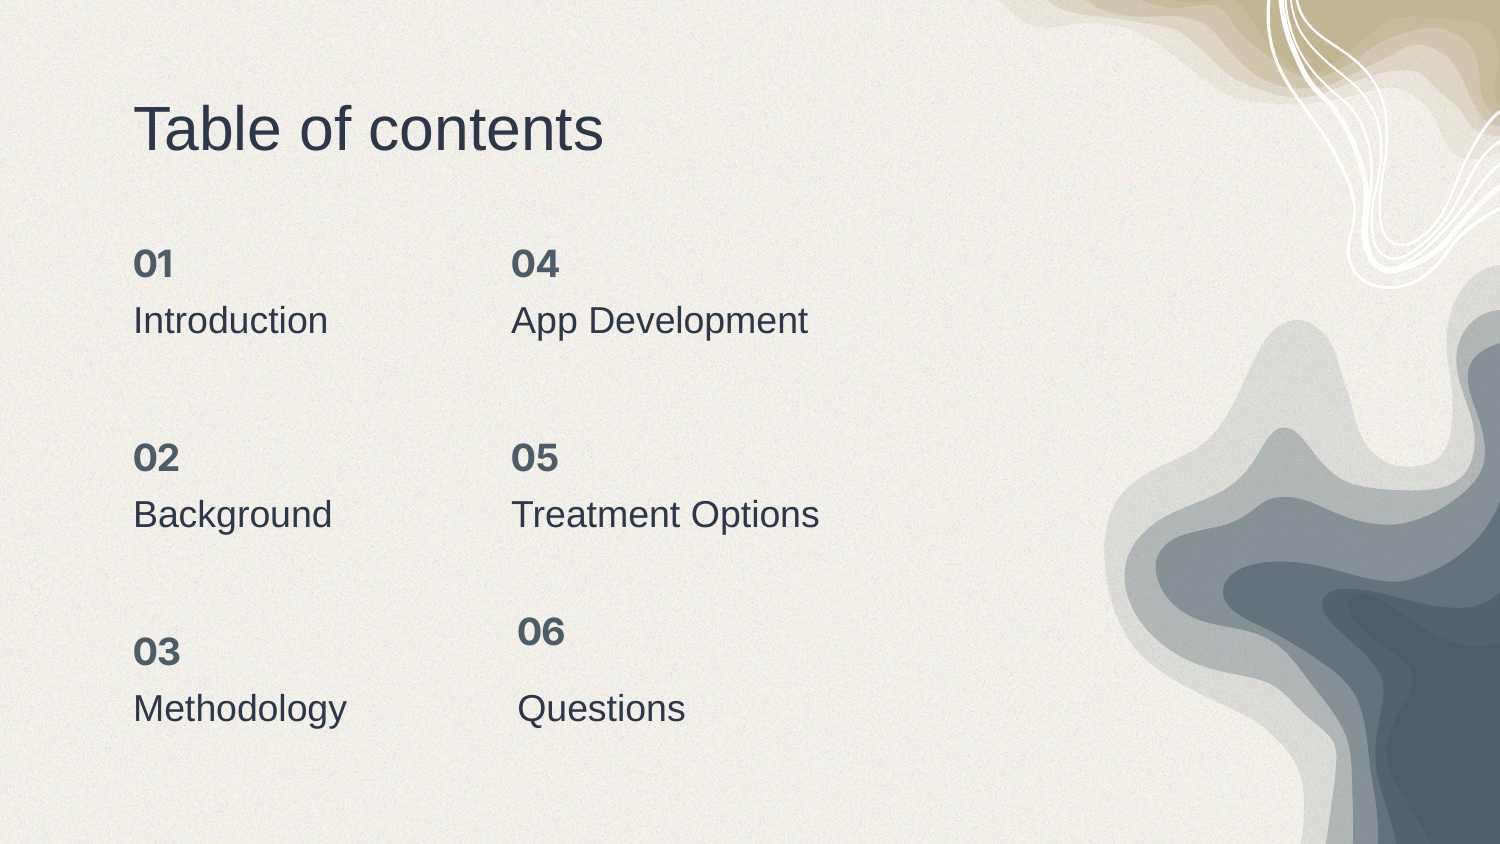

# Table of contents
04
01
Introduction
App Development
05
02
Background
Treatment Options

06
03
Methodology
Questions